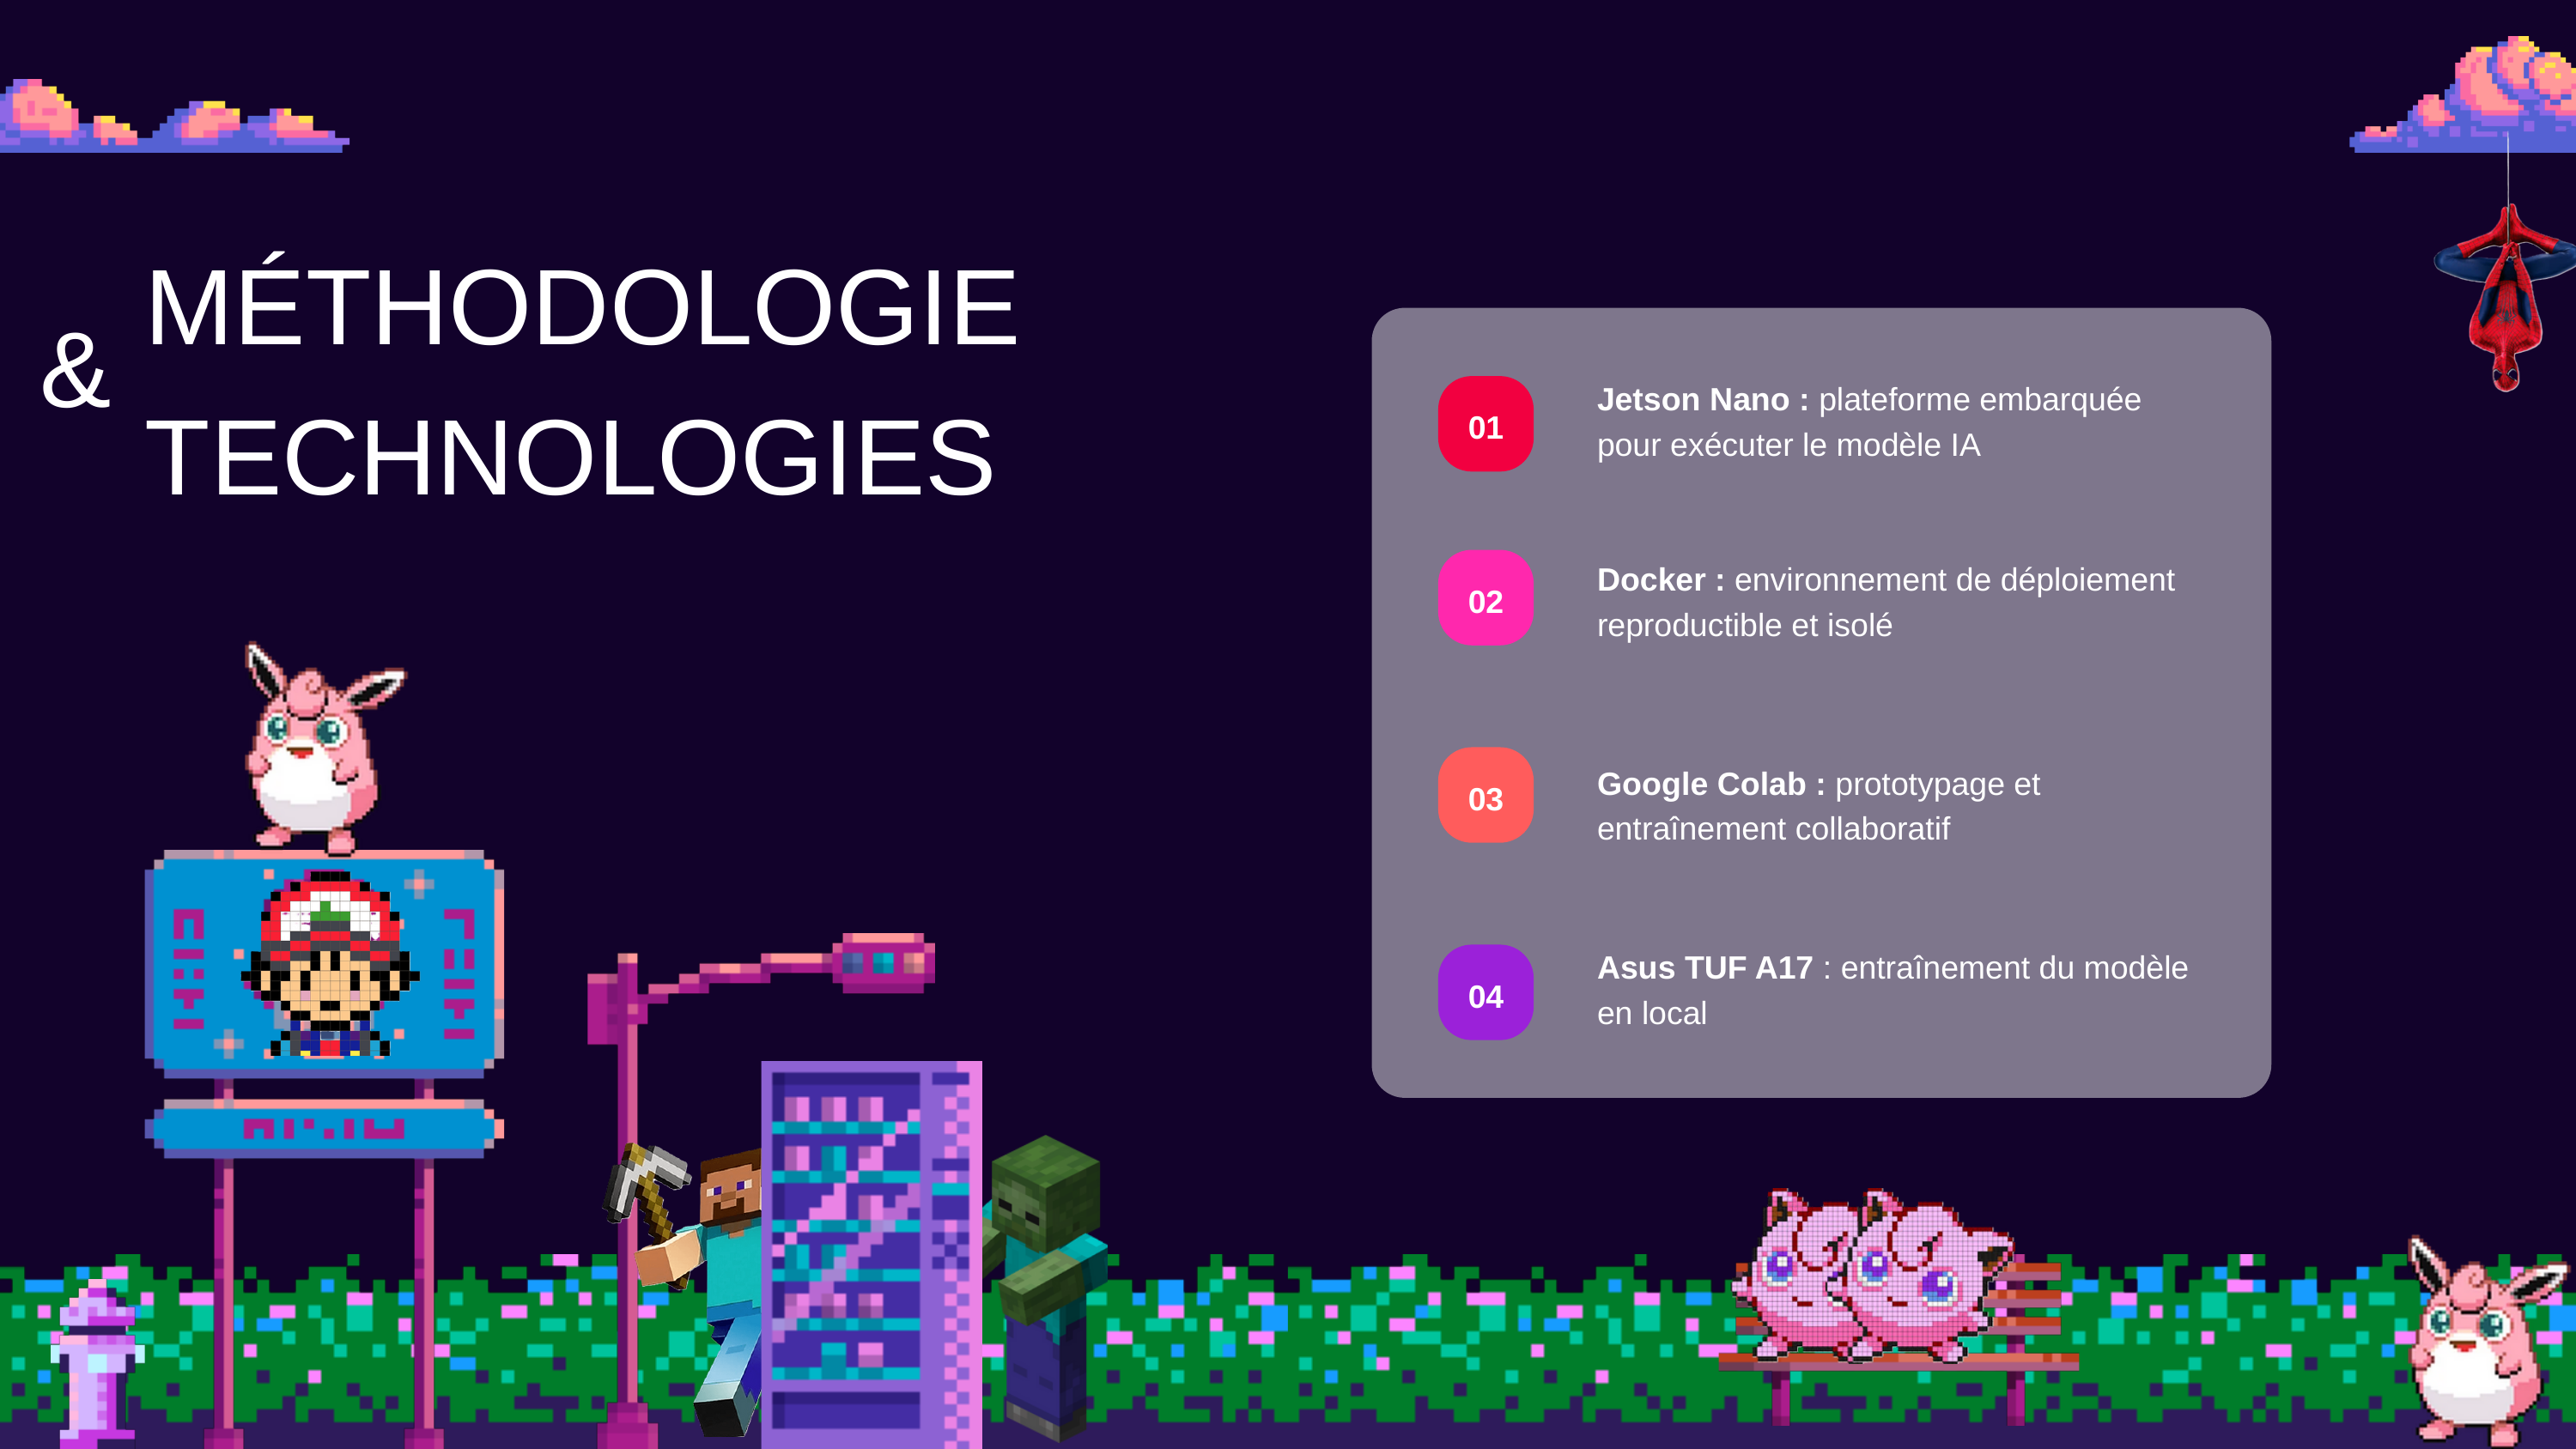

MÉTHODOLOGIE
TECHNOLOGIES
&

Jetson Nano : plateforme embarquée pour exécuter le modèle IA

01

Docker : environnement de déploiement reproductible et isolé

02

Google Colab : prototypage et entraînement collaboratif
03

Asus TUF A17 : entraînement du modèle en local

04